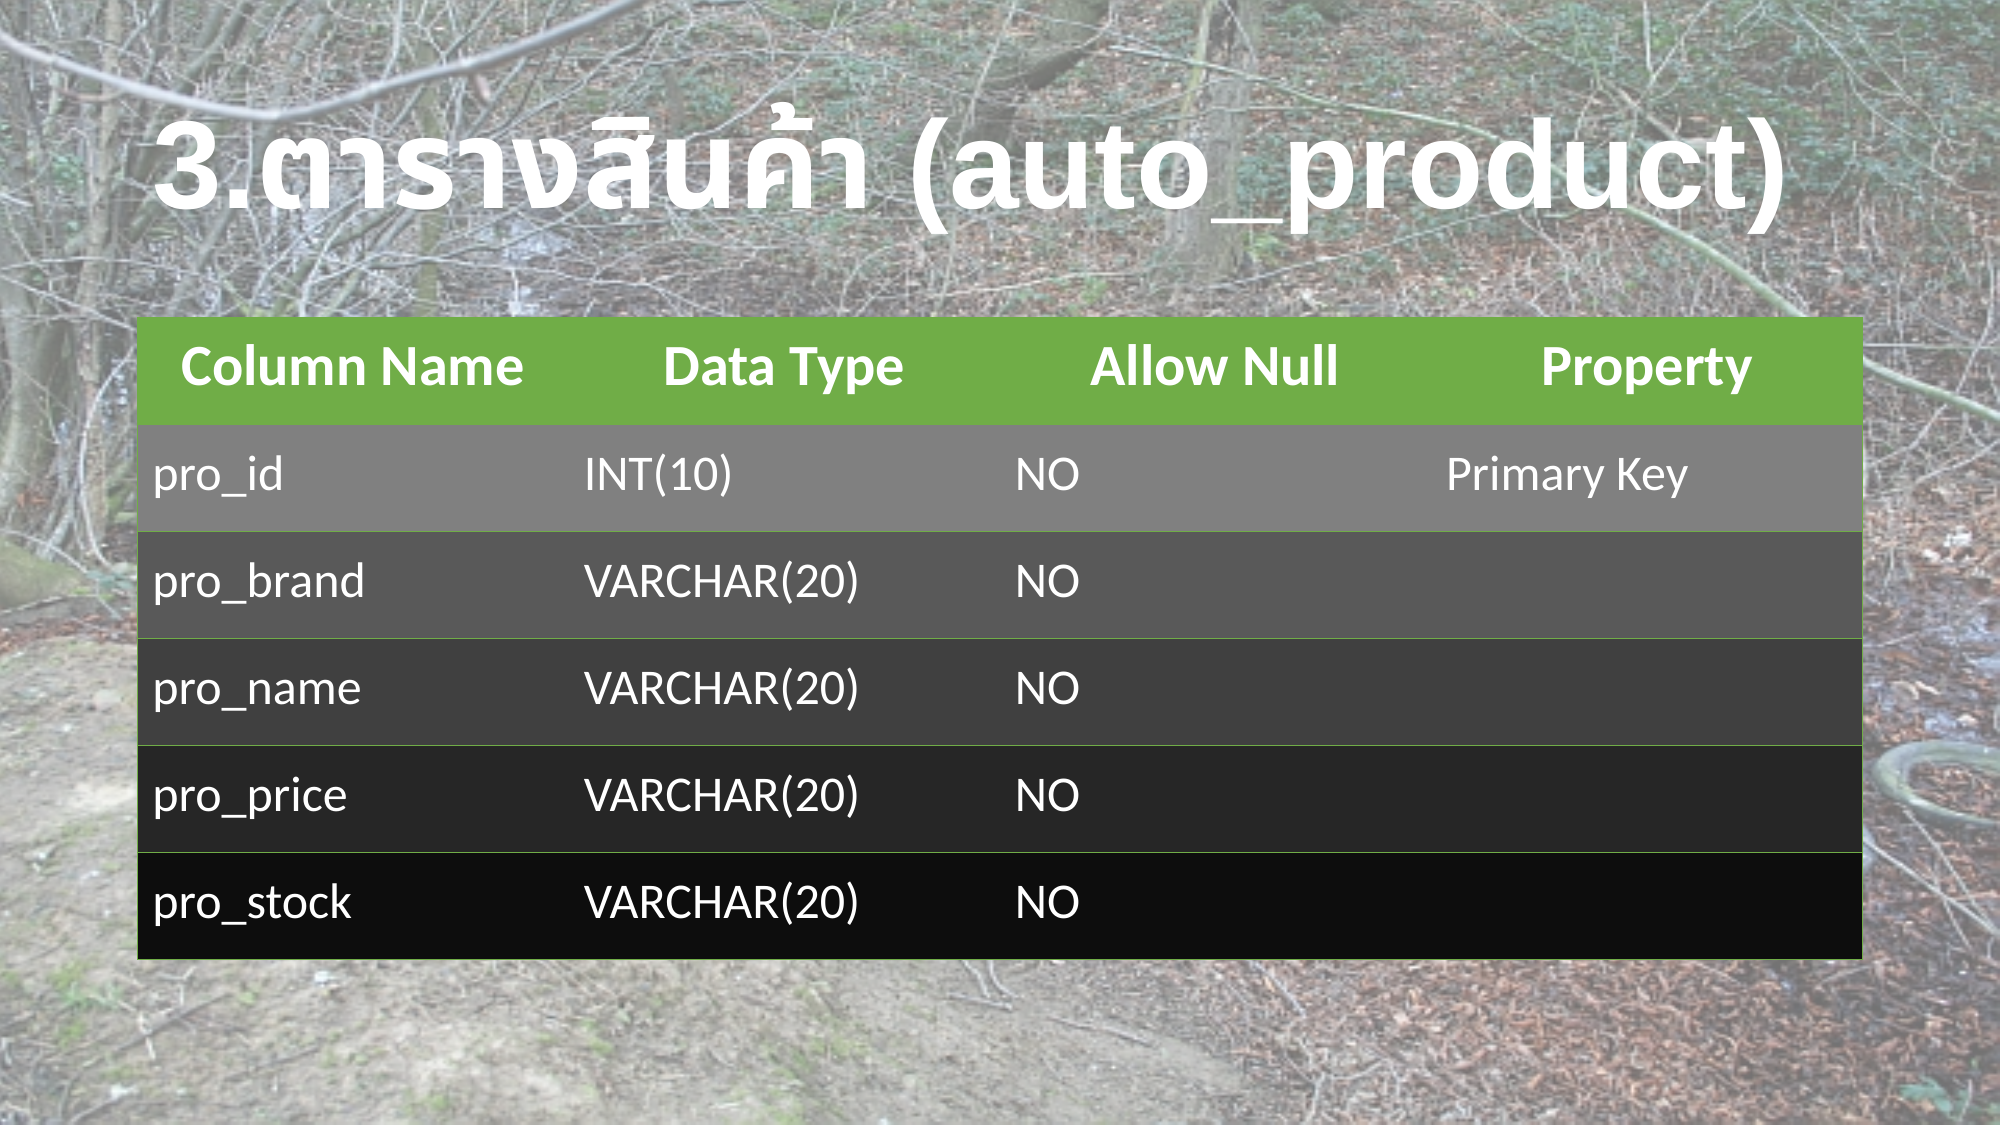

# 3.ตารางสินค้า (auto_product)
| Column Name | Data Type | Allow Null | Property |
| --- | --- | --- | --- |
| pro\_id | INT(10) | NO | Primary Key |
| pro\_brand | VARCHAR(20) | NO |  |
| pro\_name | VARCHAR(20) | NO |  |
| pro\_price | VARCHAR(20) | NO |  |
| pro\_stock | VARCHAR(20) | NO |  |